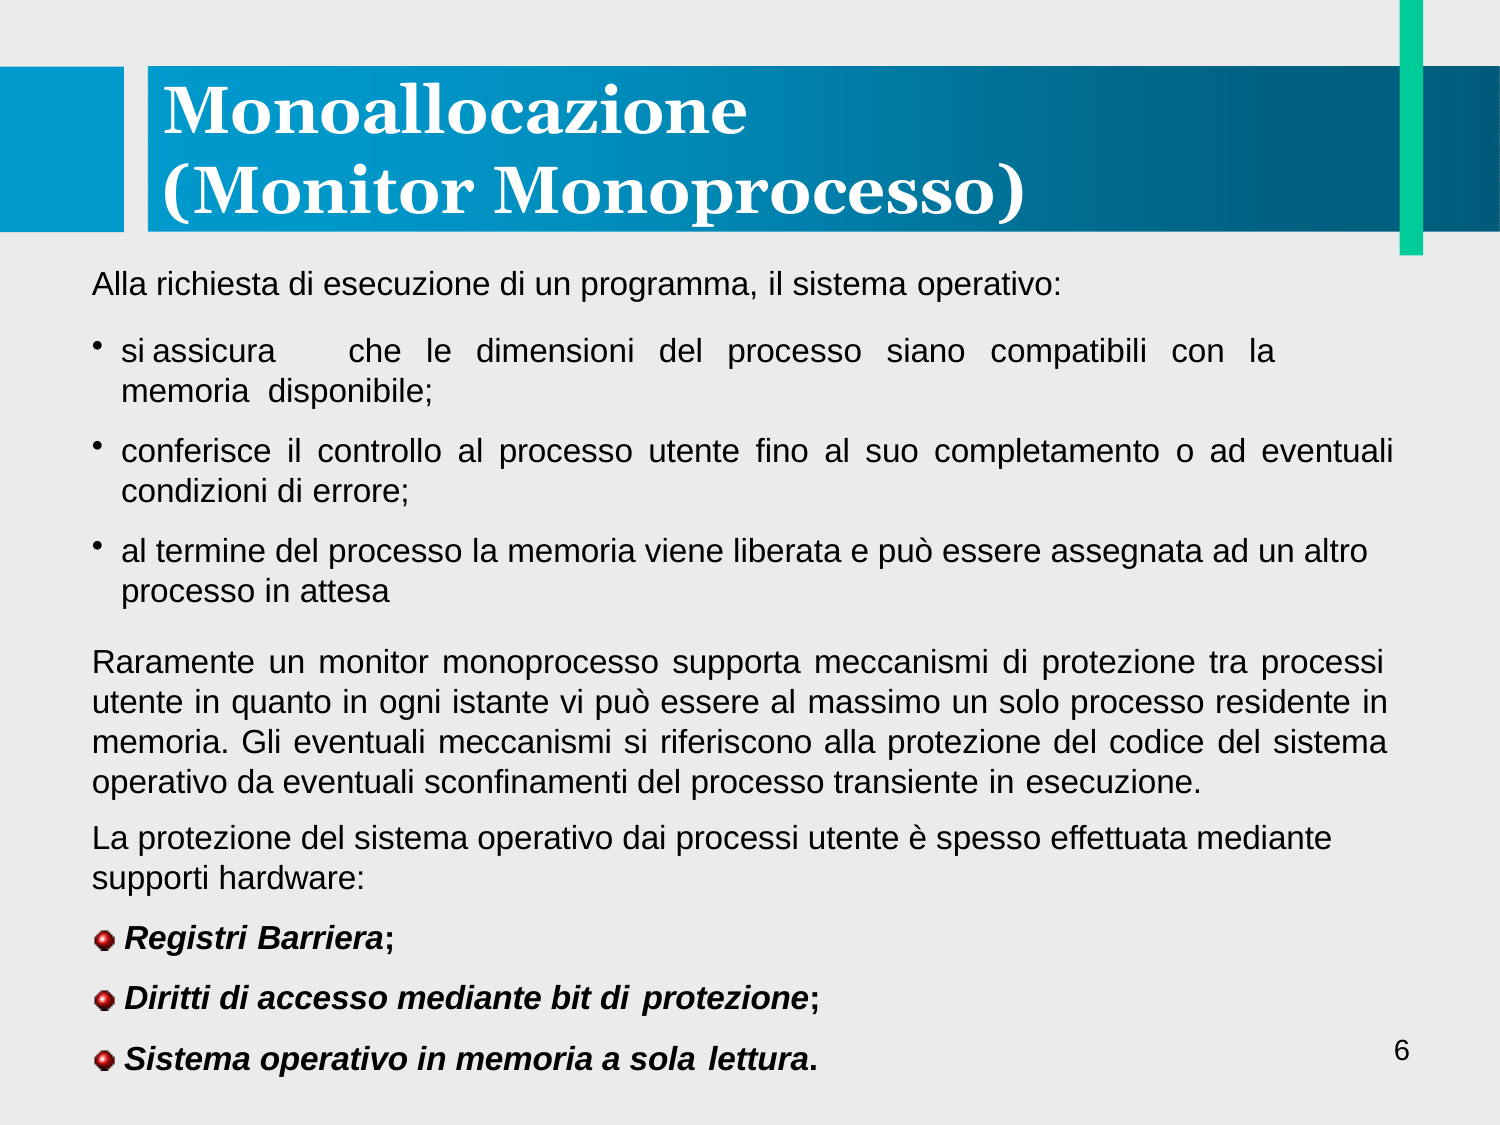

# Monoallocazione  (Monitor Monoprocesso)

Alla richiesta di esecuzione di un programma, il sistema operativo:
si	assicura	che	le	dimensioni	del	processo	siano	compatibili	con	la	memoria  disponibile;
conferisce il controllo al processo utente fino al suo completamento o ad eventuali
condizioni di errore;
al termine del processo la memoria viene liberata e può essere assegnata ad un altro  processo in attesa
Raramente un monitor monoprocesso supporta meccanismi di protezione tra processi  utente in quanto in ogni istante vi può essere al massimo un solo processo residente in  memoria. Gli eventuali meccanismi si riferiscono alla protezione del codice del sistema  operativo da eventuali sconfinamenti del processo transiente in esecuzione.
La protezione del sistema operativo dai processi utente è spesso effettuata mediante  supporti hardware:
Registri Barriera;
Diritti di accesso mediante bit di protezione;

6
Sistema operativo in memoria a sola lettura.